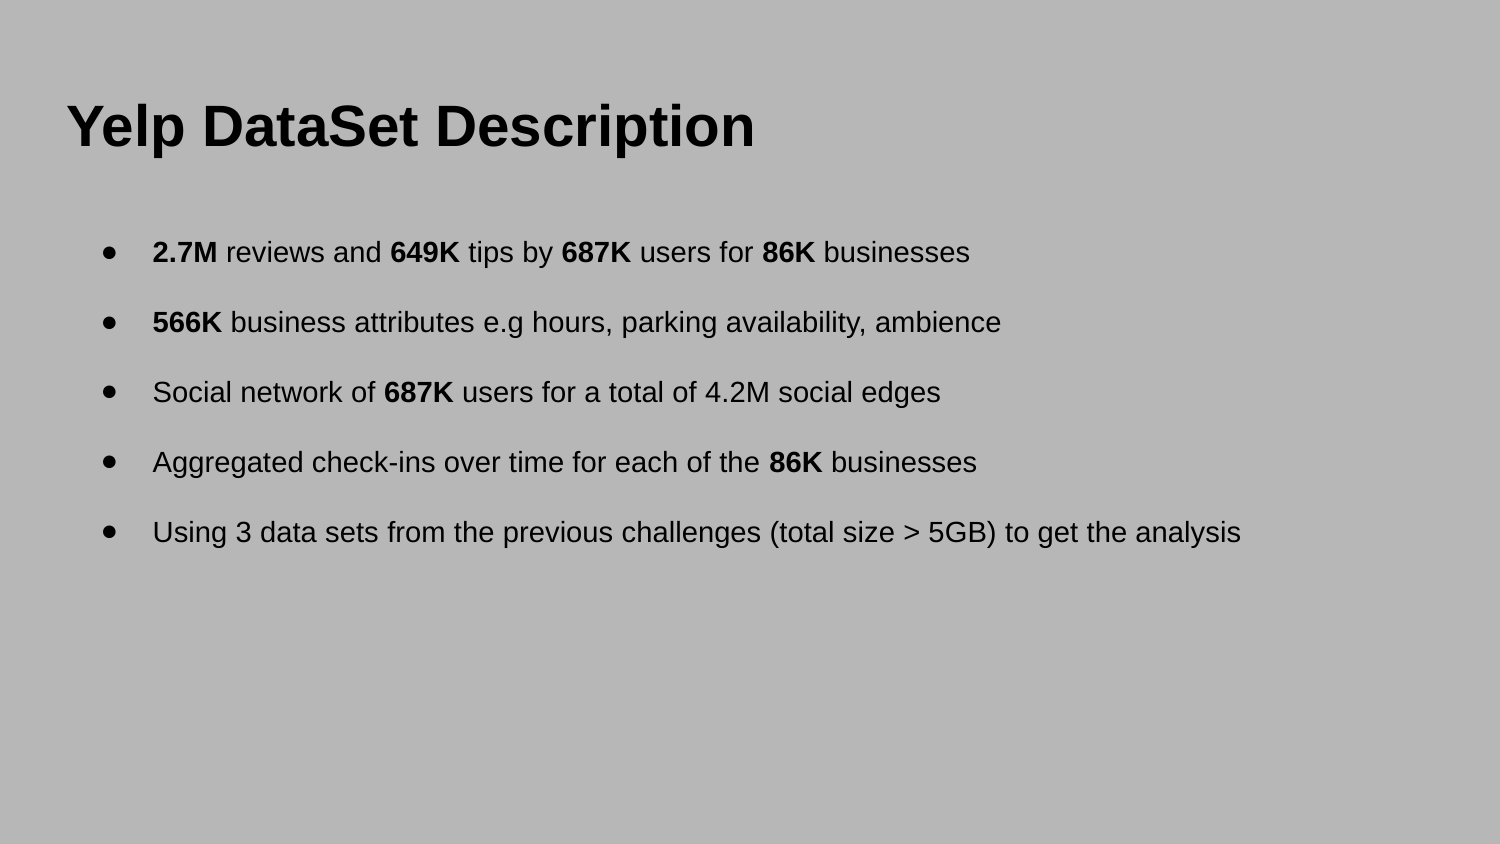

# Yelp DataSet Description
2.7M reviews and 649K tips by 687K users for 86K businesses

566K business attributes e.g hours, parking availability, ambience

Social network of 687K users for a total of 4.2M social edges

Aggregated check-ins over time for each of the 86K businesses

Using 3 data sets from the previous challenges (total size > 5GB) to get the analysis